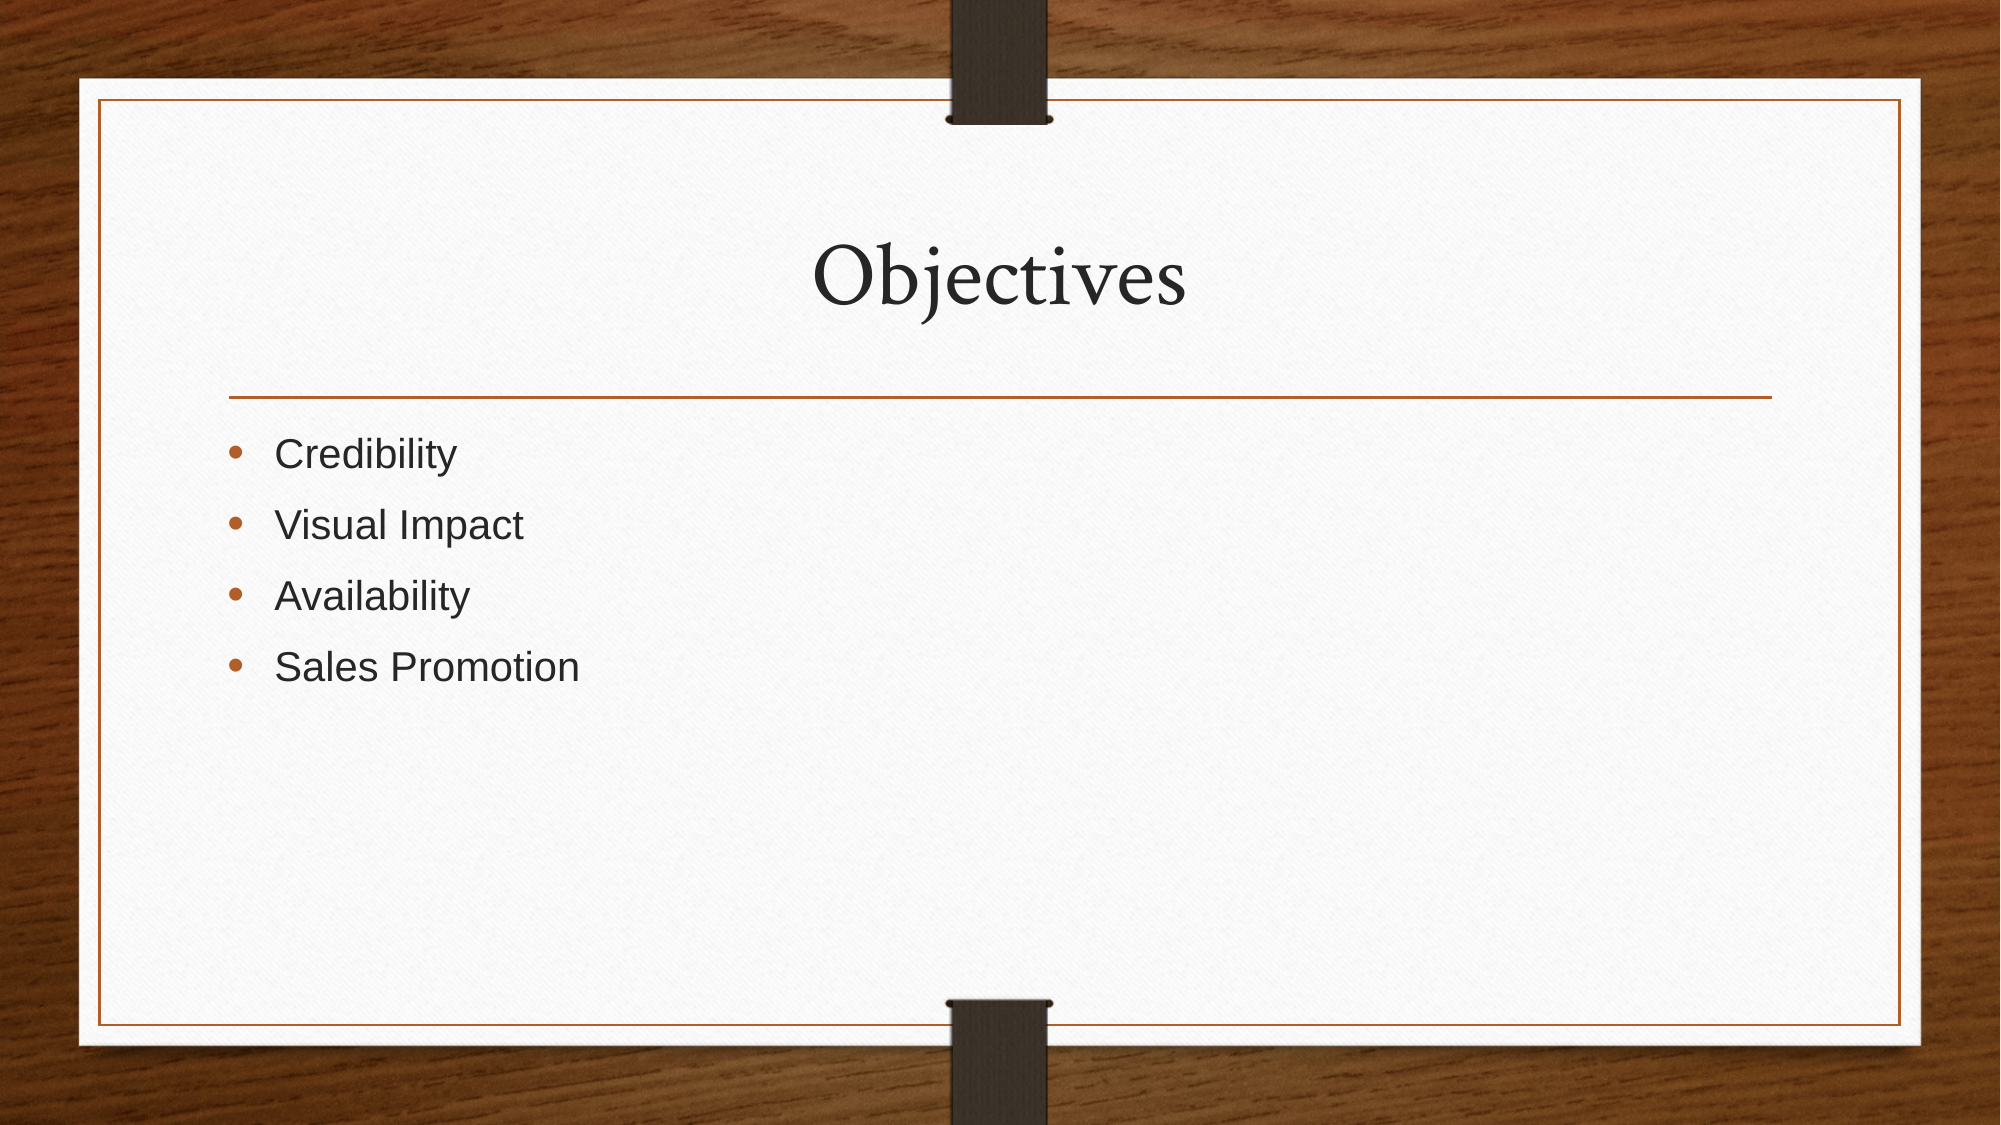

# Objectives
Credibility
Visual Impact
Availability
Sales Promotion